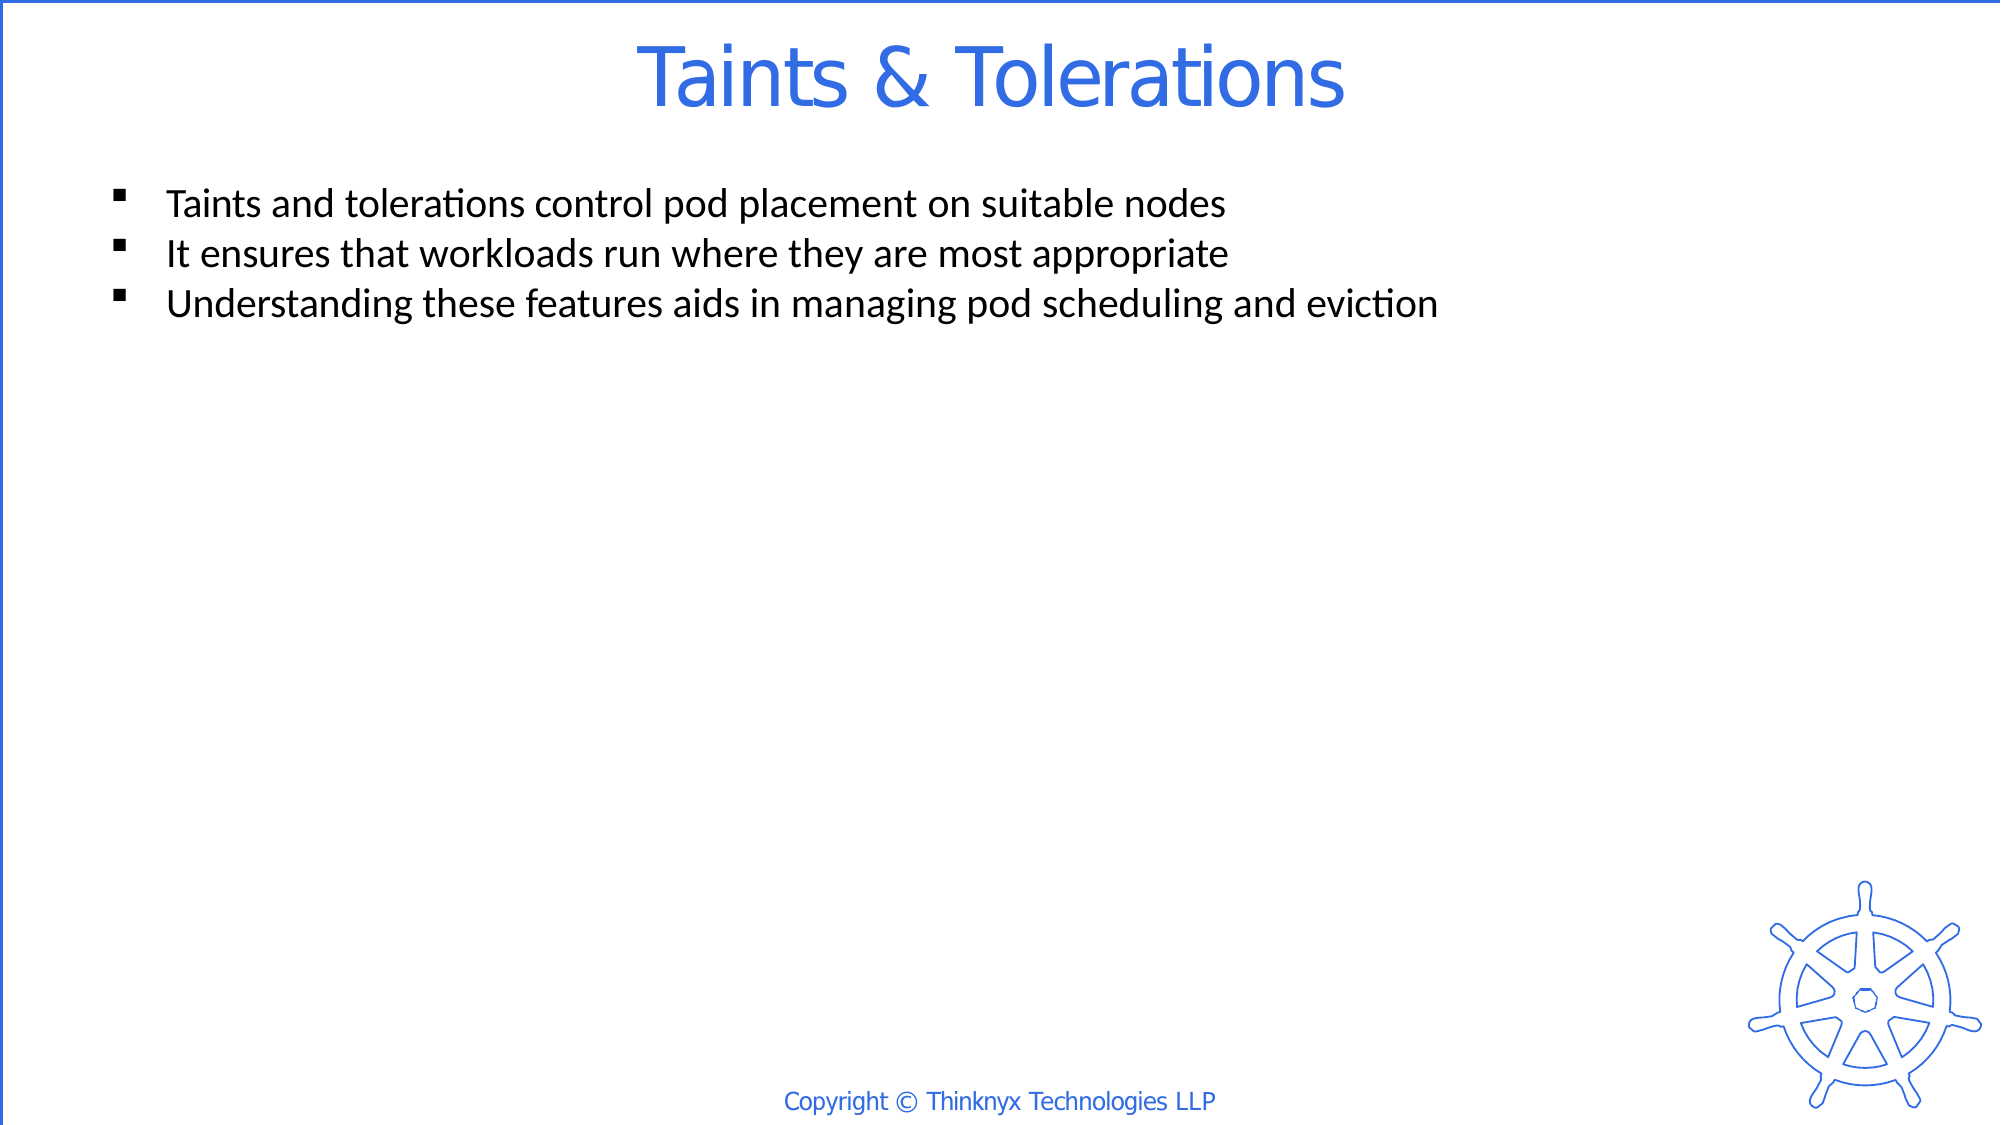

# Taints & Tolerations
Taints and tolerations control pod placement on suitable nodes
It ensures that workloads run where they are most appropriate
Understanding these features aids in managing pod scheduling and eviction
Copyright © Thinknyx Technologies LLP